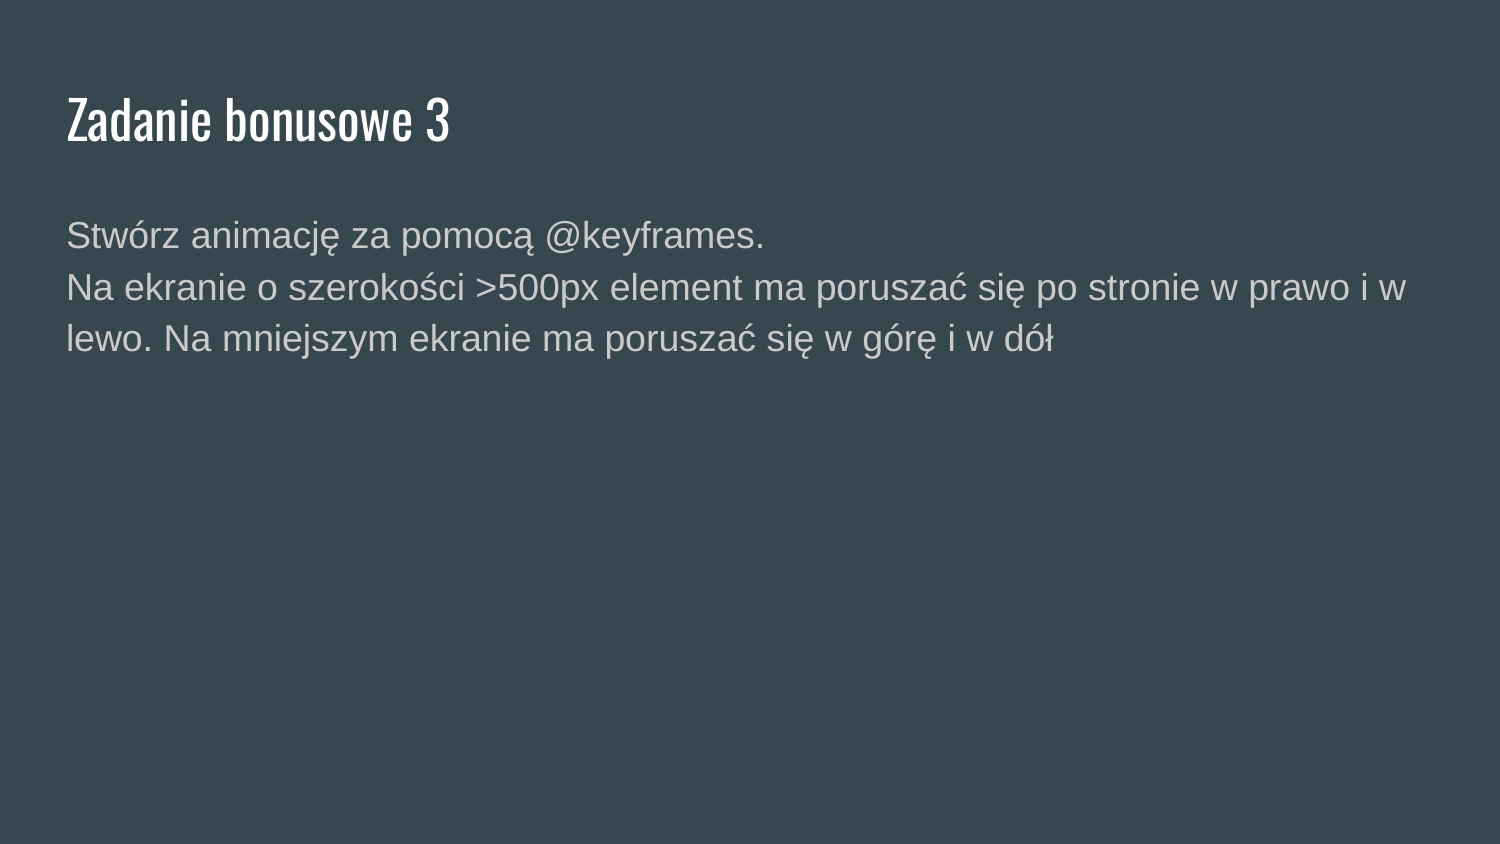

# Zadanie bonusowe 3
Stwórz animację za pomocą @keyframes.
Na ekranie o szerokości >500px element ma poruszać się po stronie w prawo i w lewo. Na mniejszym ekranie ma poruszać się w górę i w dół